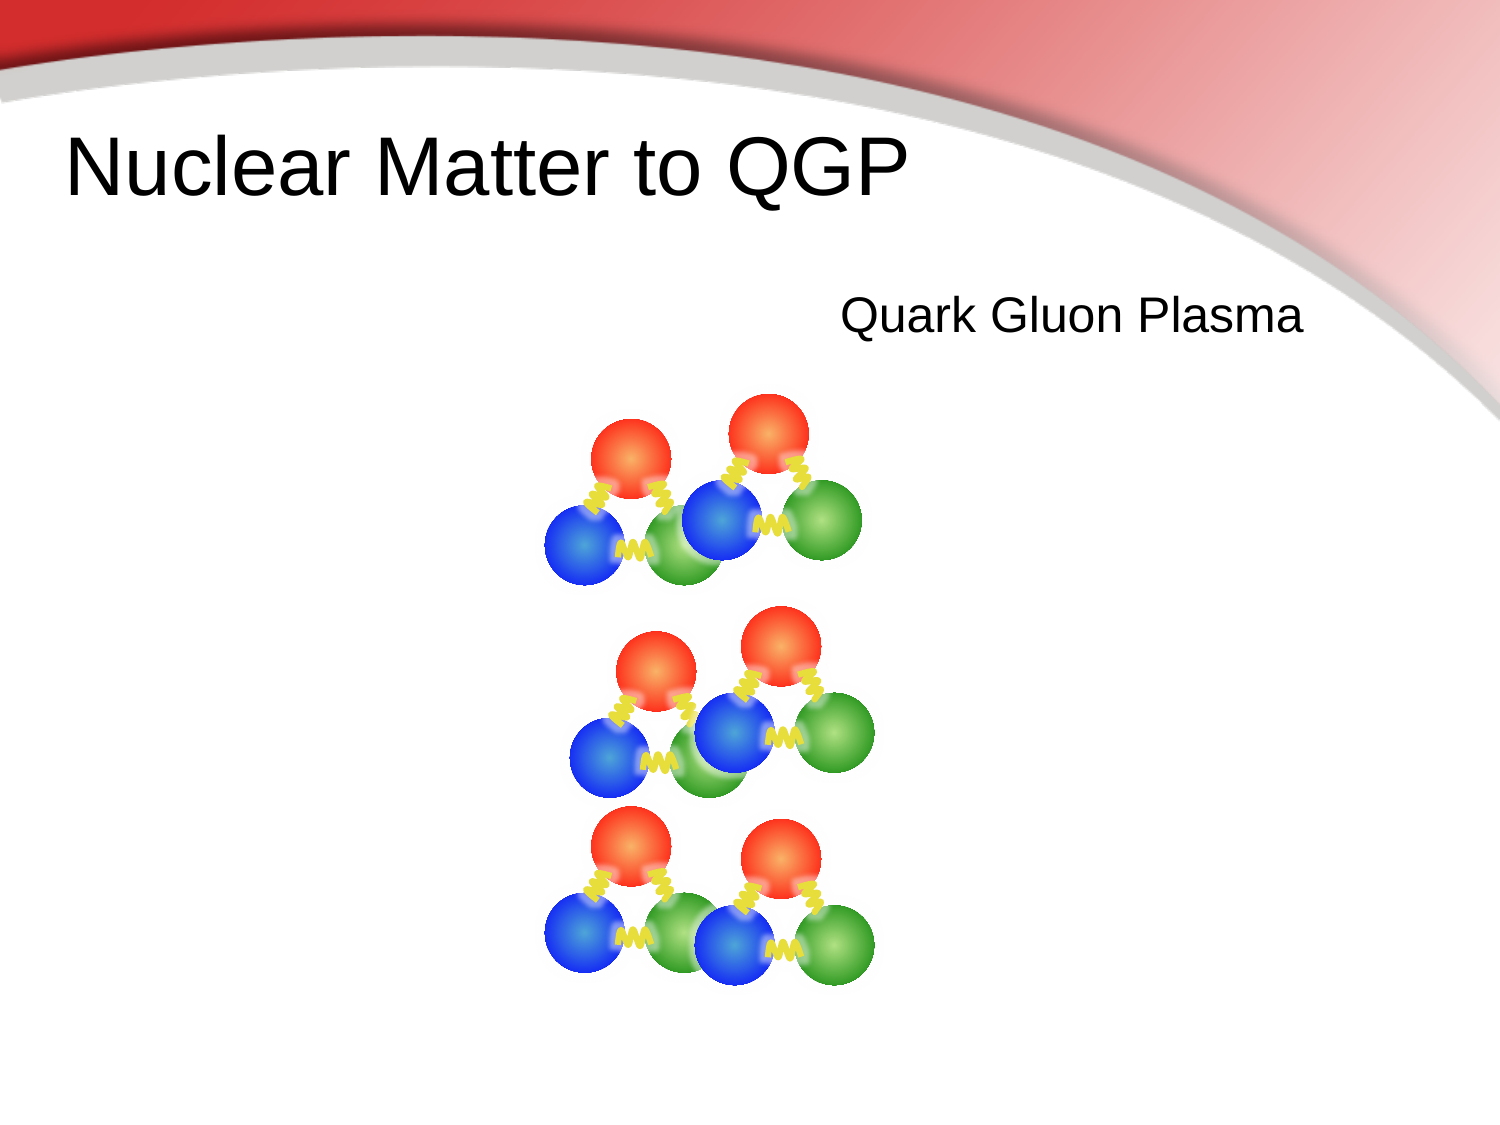

Nuclear Matter to QGP

Quark Gluon Plasma